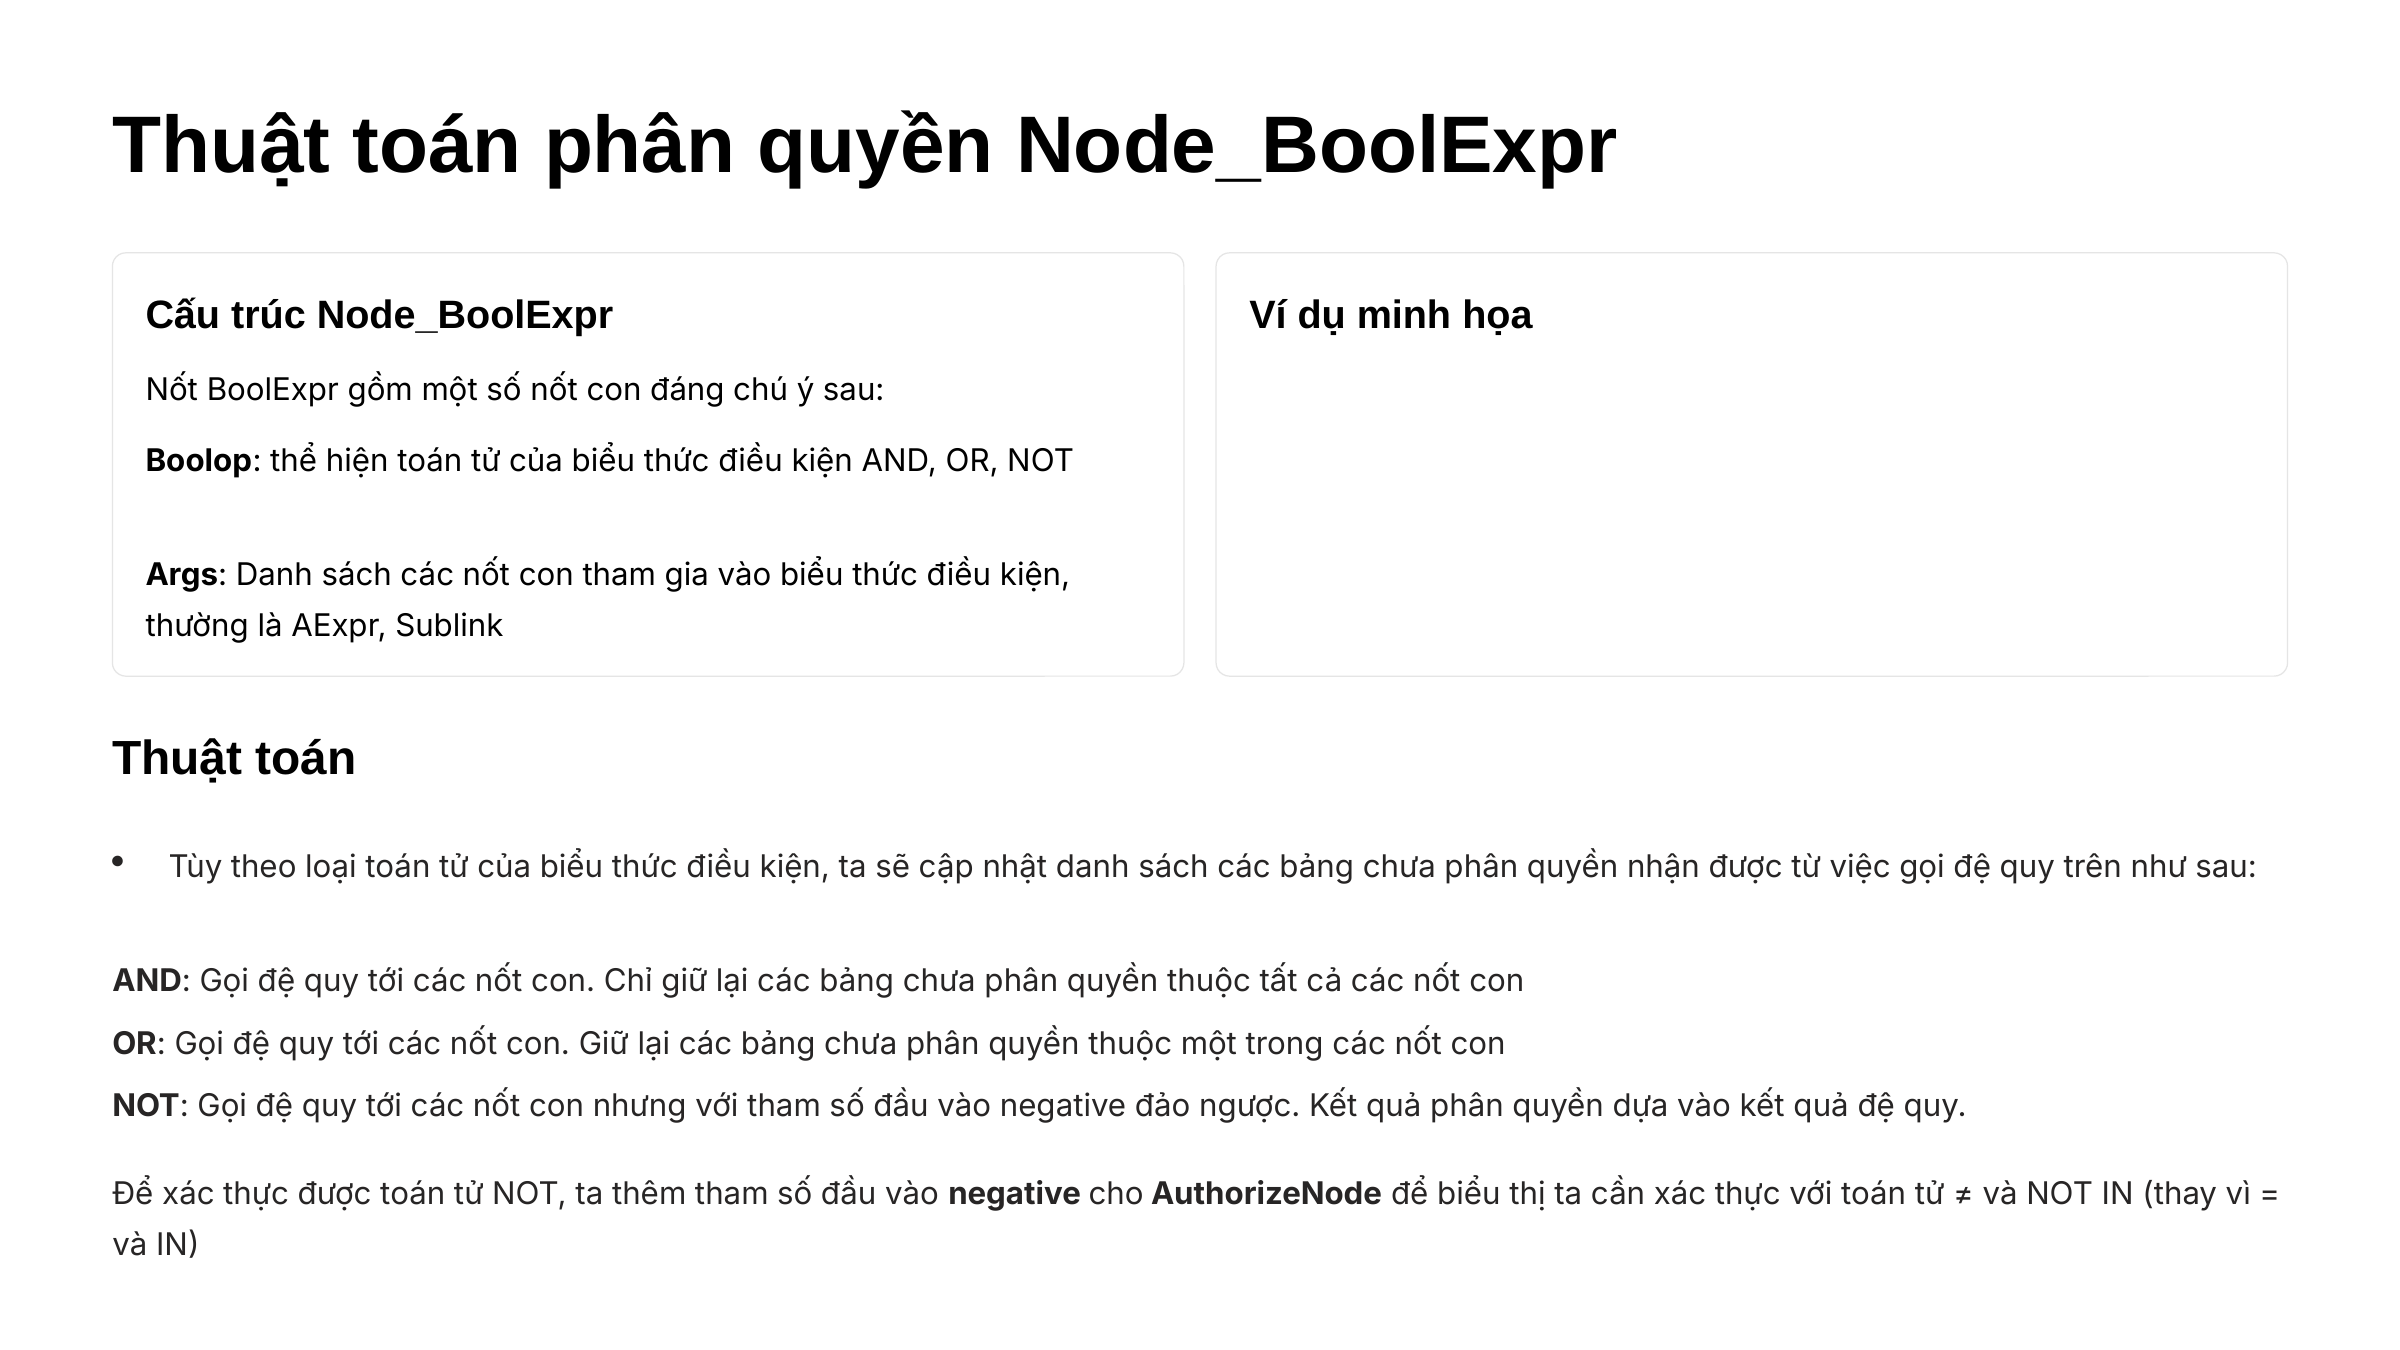

Thuật toán phân quyền Node_BoolExpr

Cấu trúc Node_BoolExpr
Ví dụ minh họa
Nốt BoolExpr gồm một số nốt con đáng chú ý sau:

Boolop: thể hiện toán tử của biểu thức điều kiện AND, OR, NOT
Args: Danh sách các nốt con tham gia vào biểu thức điều kiện, thường là AExpr, Sublink
Thuật toán
Tùy theo loại toán tử của biểu thức điều kiện, ta sẽ cập nhật danh sách các bảng chưa phân quyền nhận được từ việc gọi đệ quy trên như sau:
AND: Gọi đệ quy tới các nốt con. Chỉ giữ lại các bảng chưa phân quyền thuộc tất cả các nốt con
OR: Gọi đệ quy tới các nốt con. Giữ lại các bảng chưa phân quyền thuộc một trong các nốt con
NOT: Gọi đệ quy tới các nốt con nhưng với tham số đầu vào negative đảo ngược. Kết quả phân quyền dựa vào kết quả đệ quy.
Để xác thực được toán tử NOT, ta thêm tham số đầu vào negative cho AuthorizeNode để biểu thị ta cần xác thực với toán tử ≠ và NOT IN (thay vì = và IN)